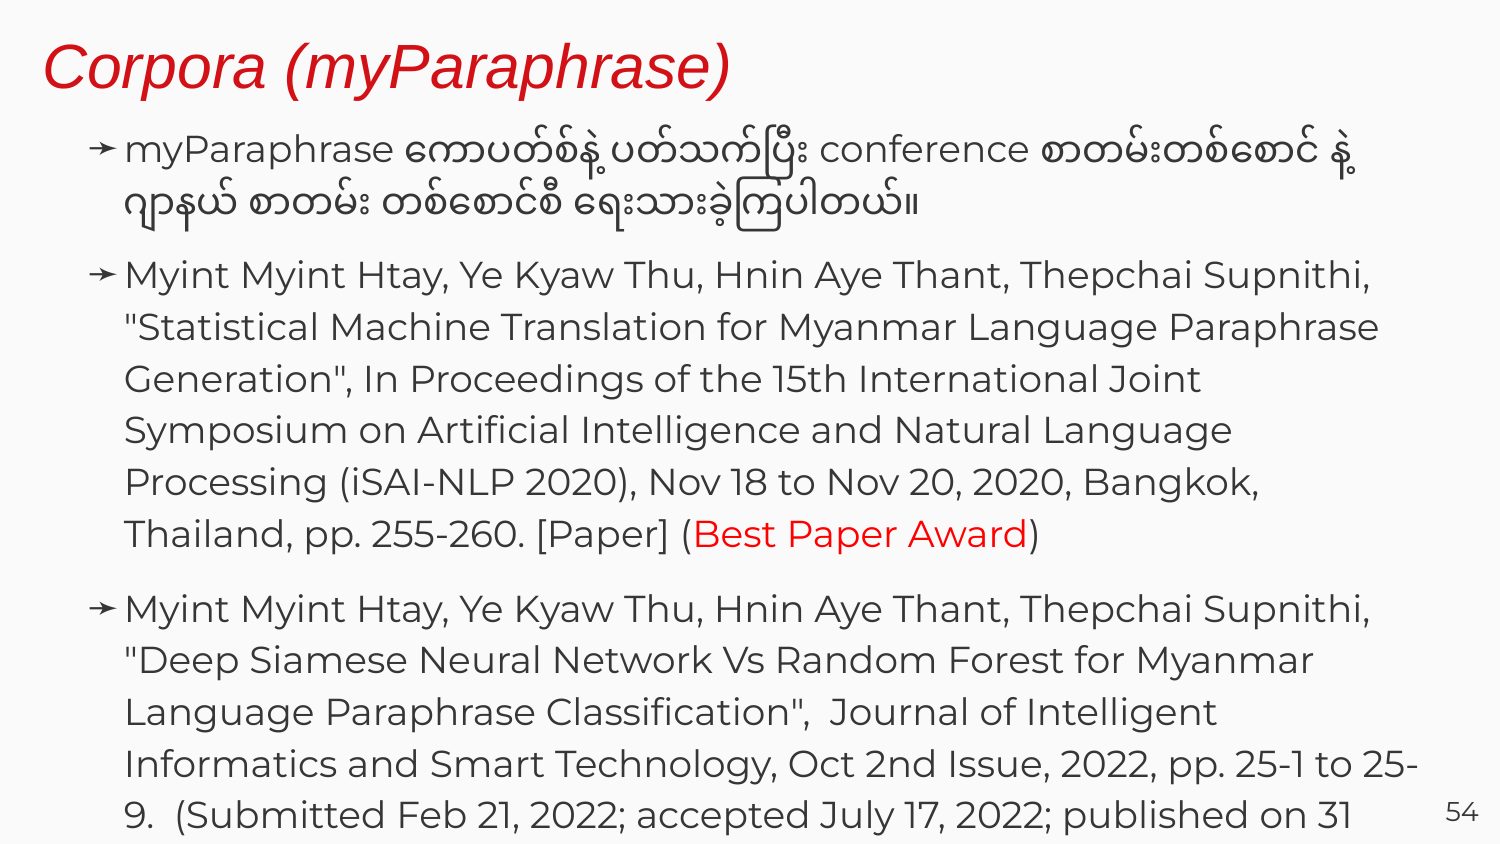

# Corpora (myParaphrase)
myParaphrase ကောပတ်စ်နဲ့ ပတ်သက်ပြီး conference စာတမ်းတစ်စောင် နဲ့ ဂျာနယ် စာတမ်း တစ်စောင်စီ ရေးသားခဲ့ကြပါတယ်။
Myint Myint Htay, Ye Kyaw Thu, Hnin Aye Thant, Thepchai Supnithi, "Statistical Machine Translation for Myanmar Language Paraphrase Generation", In Proceedings of the 15th International Joint Symposium on Artificial Intelligence and Natural Language Processing (iSAI-NLP 2020), Nov 18 to Nov 20, 2020, Bangkok, Thailand, pp. 255-260. [Paper] (Best Paper Award)
Myint Myint Htay, Ye Kyaw Thu, Hnin Aye Thant, Thepchai Supnithi, "Deep Siamese Neural Network Vs Random Forest for Myanmar Language Paraphrase Classification",  Journal of Intelligent Informatics and Smart Technology, Oct 2nd Issue, 2022, pp. 25-1 to 25-9.  (Submitted Feb 21, 2022; accepted July 17, 2022; published on 31 Oct 2022)
54